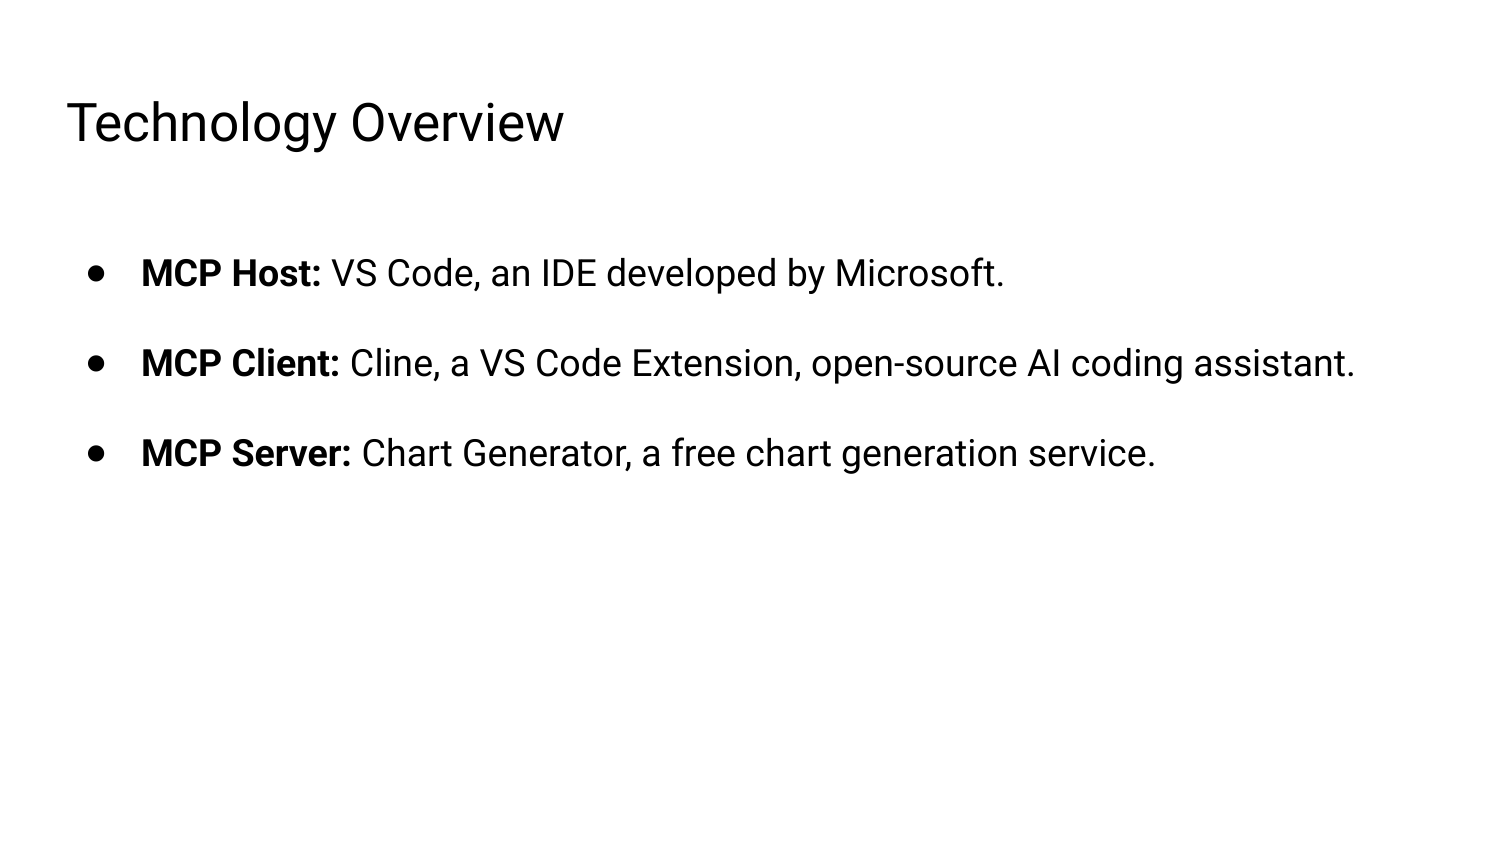

# Technology Overview
MCP Host: VS Code, an IDE developed by Microsoft.
MCP Client: Cline, a VS Code Extension, open-source AI coding assistant.
MCP Server: Chart Generator, a free chart generation service.